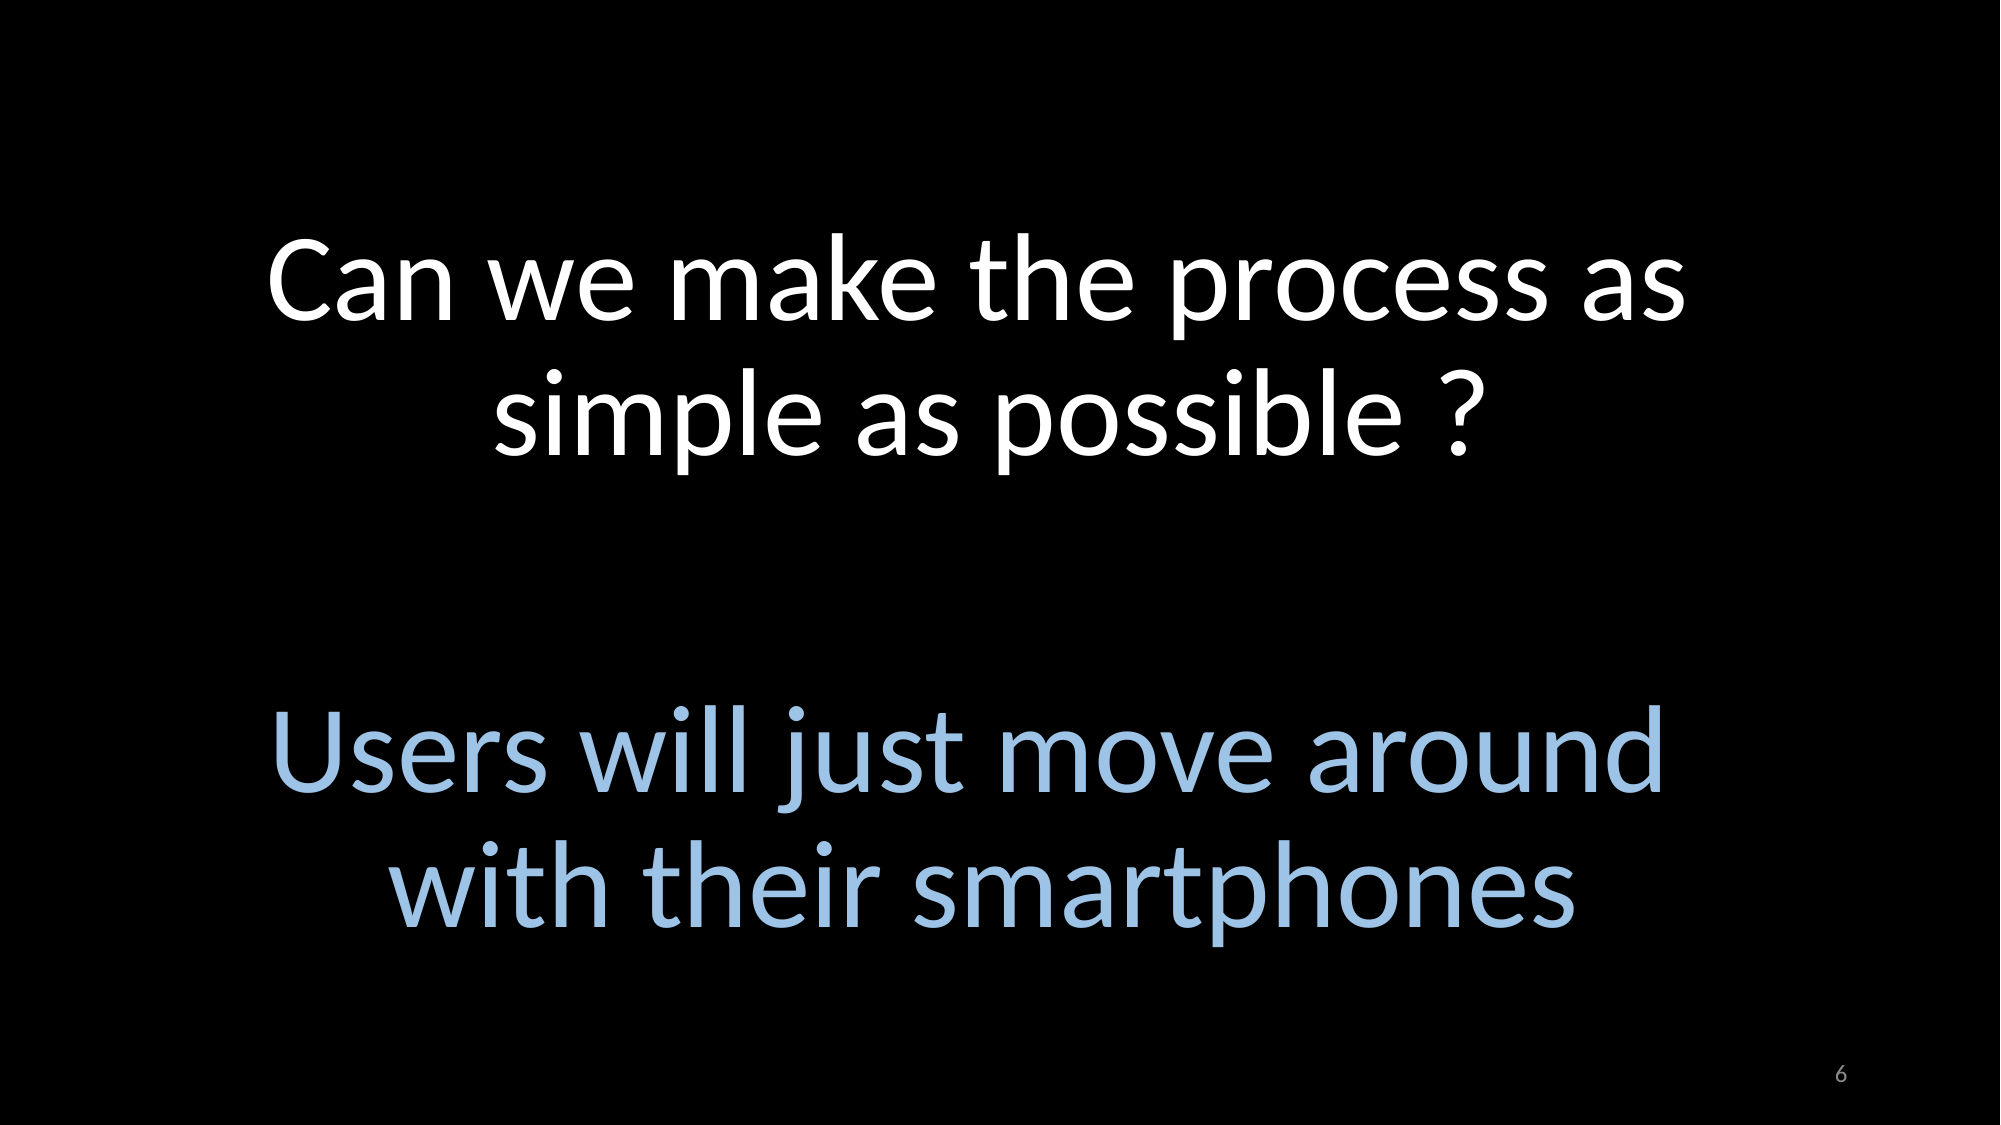

# Can we make the process as simple as possible ?
Users will just move around
with their smartphones
6